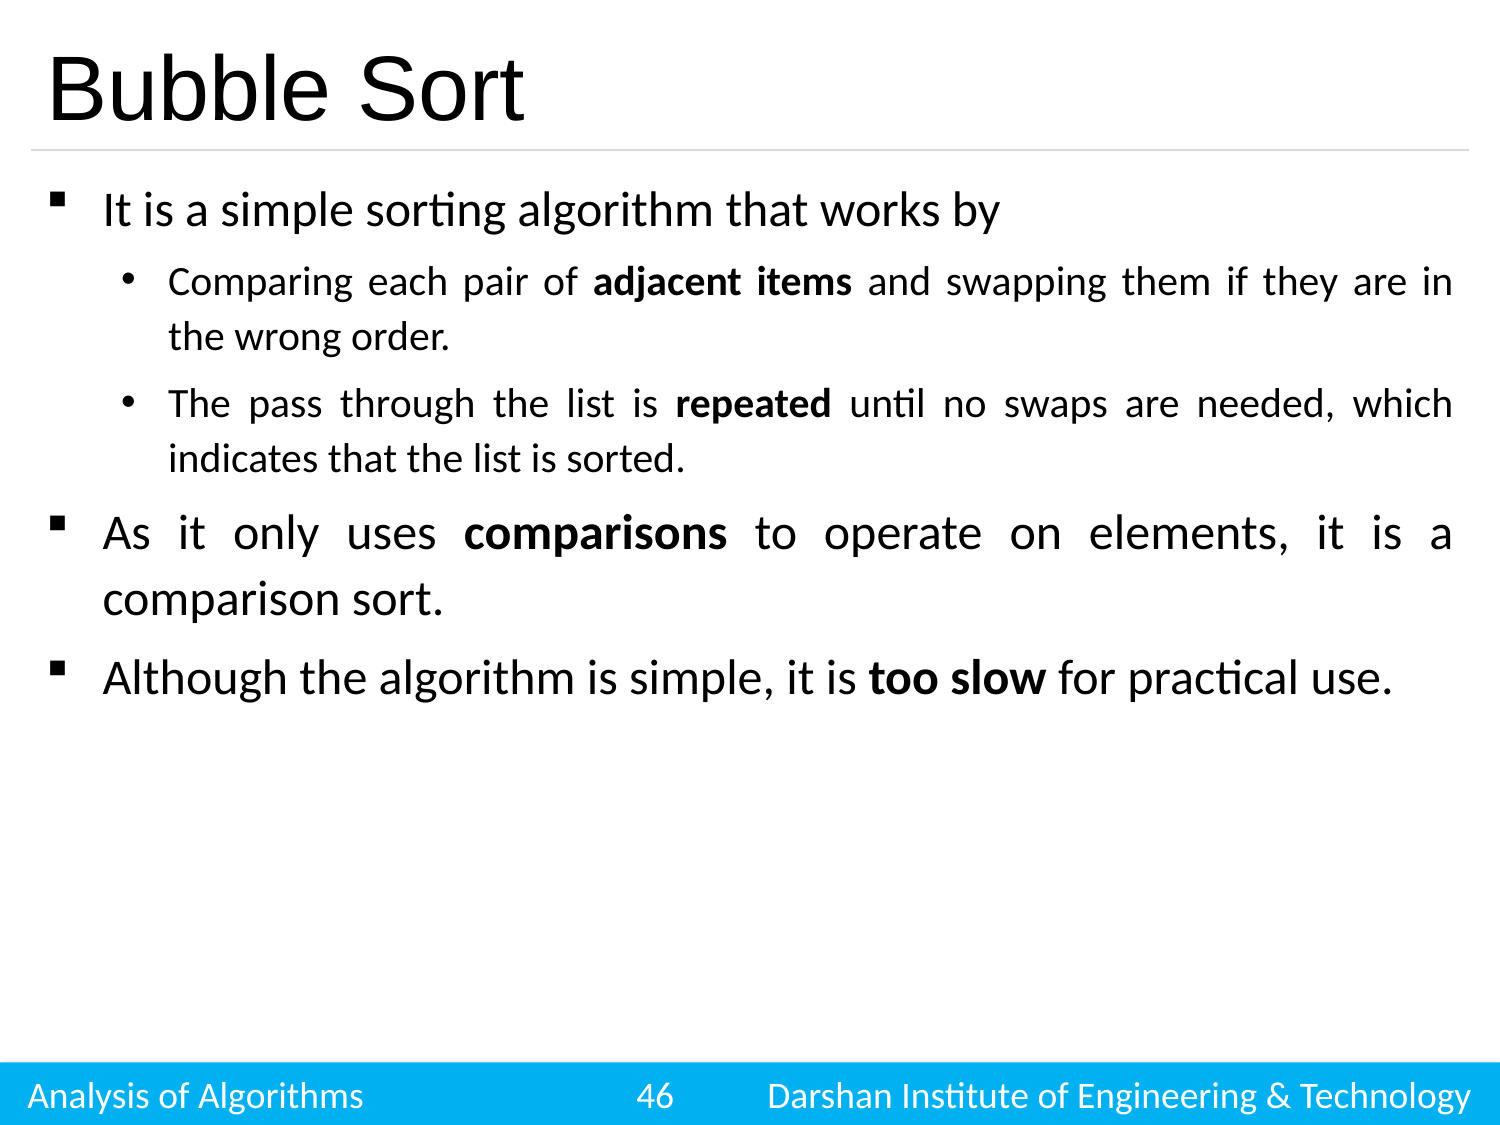

# Bubble Sort
It is a simple sorting algorithm that works by
Comparing each pair of adjacent items and swapping them if they are in the wrong order.
The pass through the list is repeated until no swaps are needed, which indicates that the list is sorted.
As it only uses comparisons to operate on elements, it is a comparison sort.
Although the algorithm is simple, it is too slow for practical use.